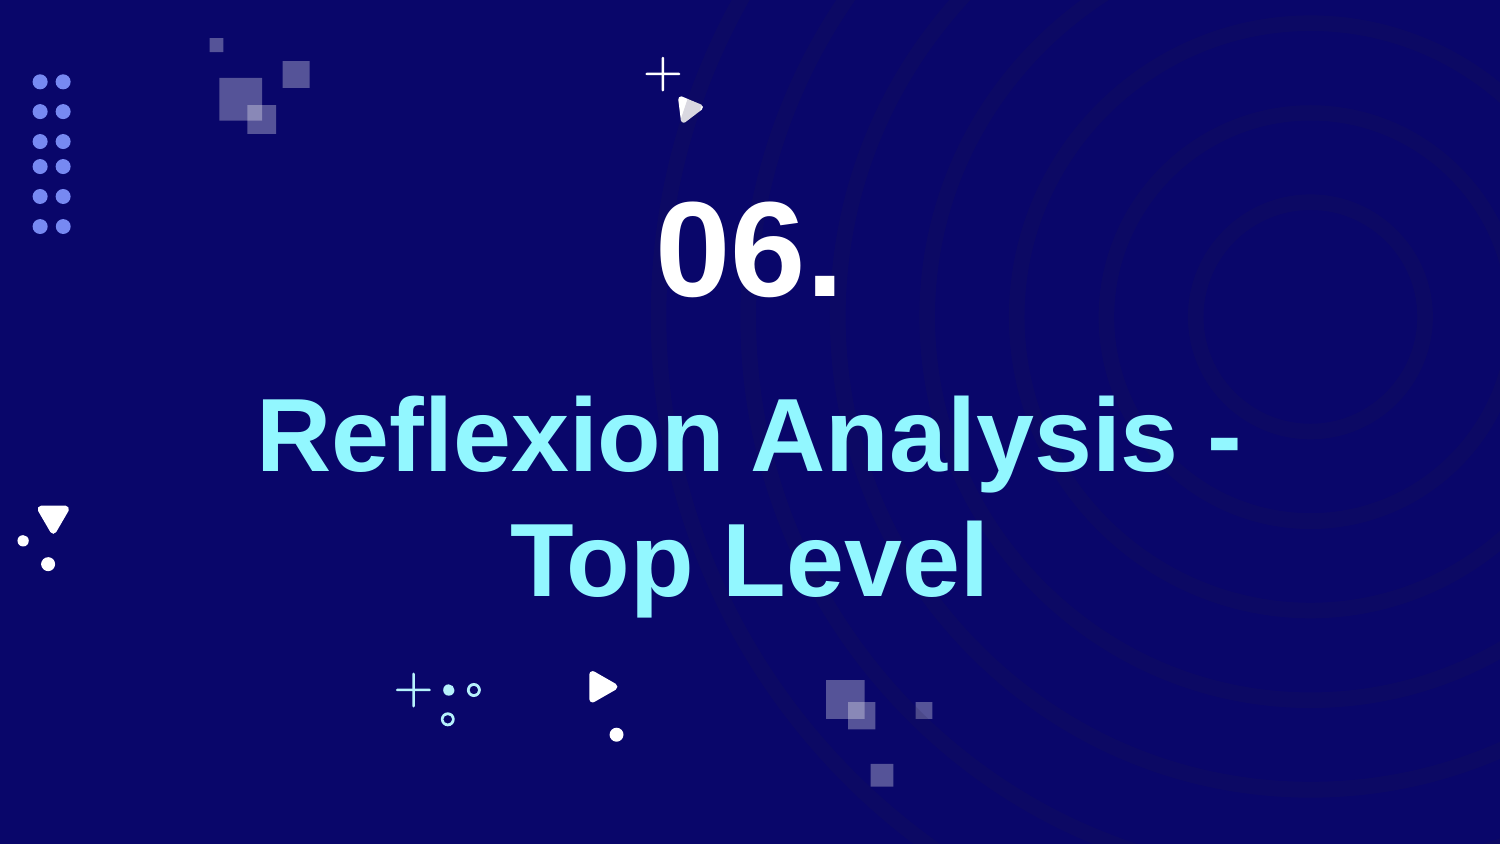

06.
# Reflexion Analysis - Top Level